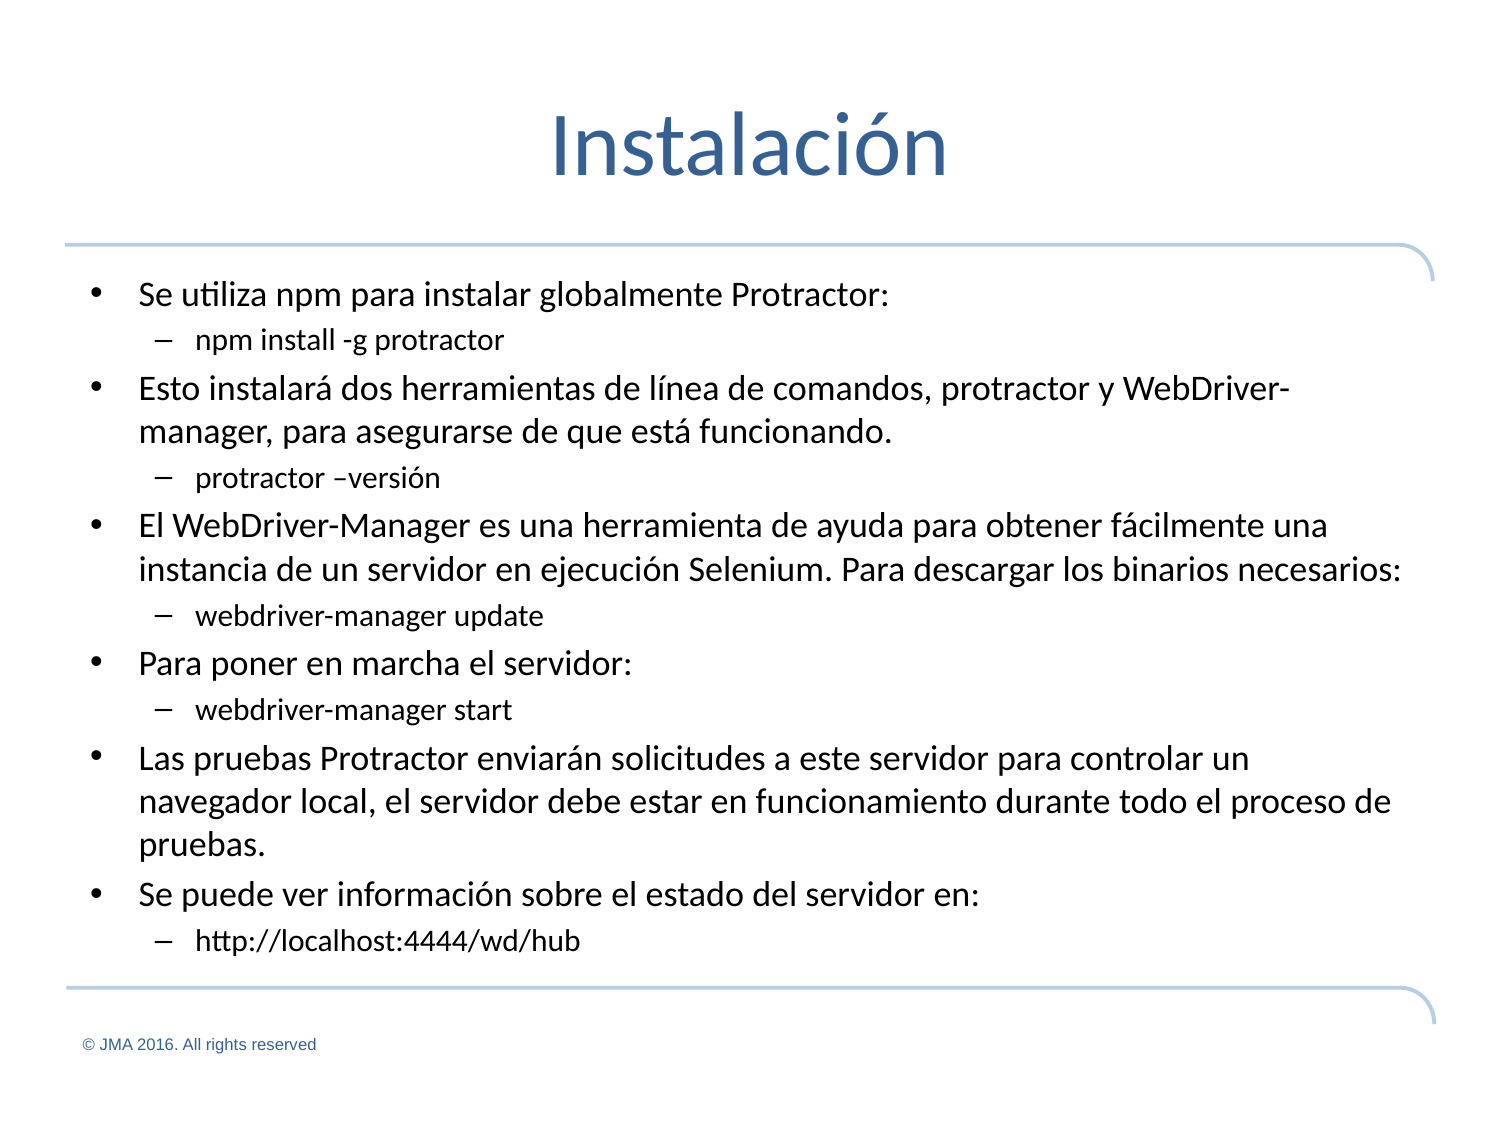

# Instalación
Se utiliza npm para instalar globalmente Protractor:
npm install -g protractor
Esto instalará dos herramientas de línea de comandos, protractor y WebDriver-manager, para asegurarse de que está funcionando.
protractor –versión
El WebDriver-Manager es una herramienta de ayuda para obtener fácilmente una instancia de un servidor en ejecución Selenium. Para descargar los binarios necesarios:
webdriver-manager update
Para poner en marcha el servidor:
webdriver-manager start
Las pruebas Protractor enviarán solicitudes a este servidor para controlar un navegador local, el servidor debe estar en funcionamiento durante todo el proceso de pruebas.
Se puede ver información sobre el estado del servidor en:
http://localhost:4444/wd/hub